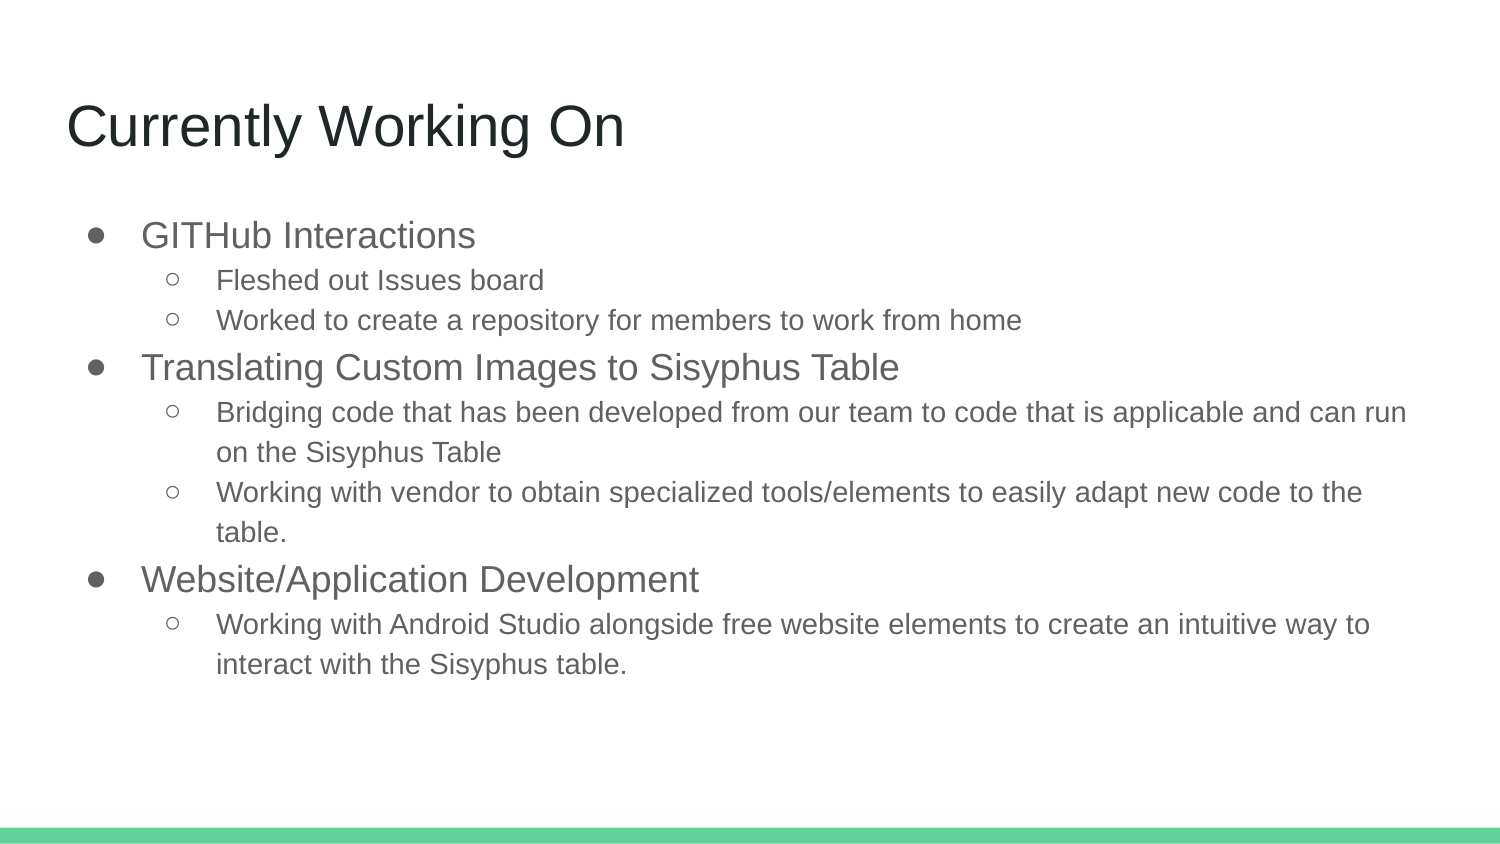

# Currently Working On
GITHub Interactions
Fleshed out Issues board
Worked to create a repository for members to work from home
Translating Custom Images to Sisyphus Table
Bridging code that has been developed from our team to code that is applicable and can run on the Sisyphus Table
Working with vendor to obtain specialized tools/elements to easily adapt new code to the table.
Website/Application Development
Working with Android Studio alongside free website elements to create an intuitive way to interact with the Sisyphus table.